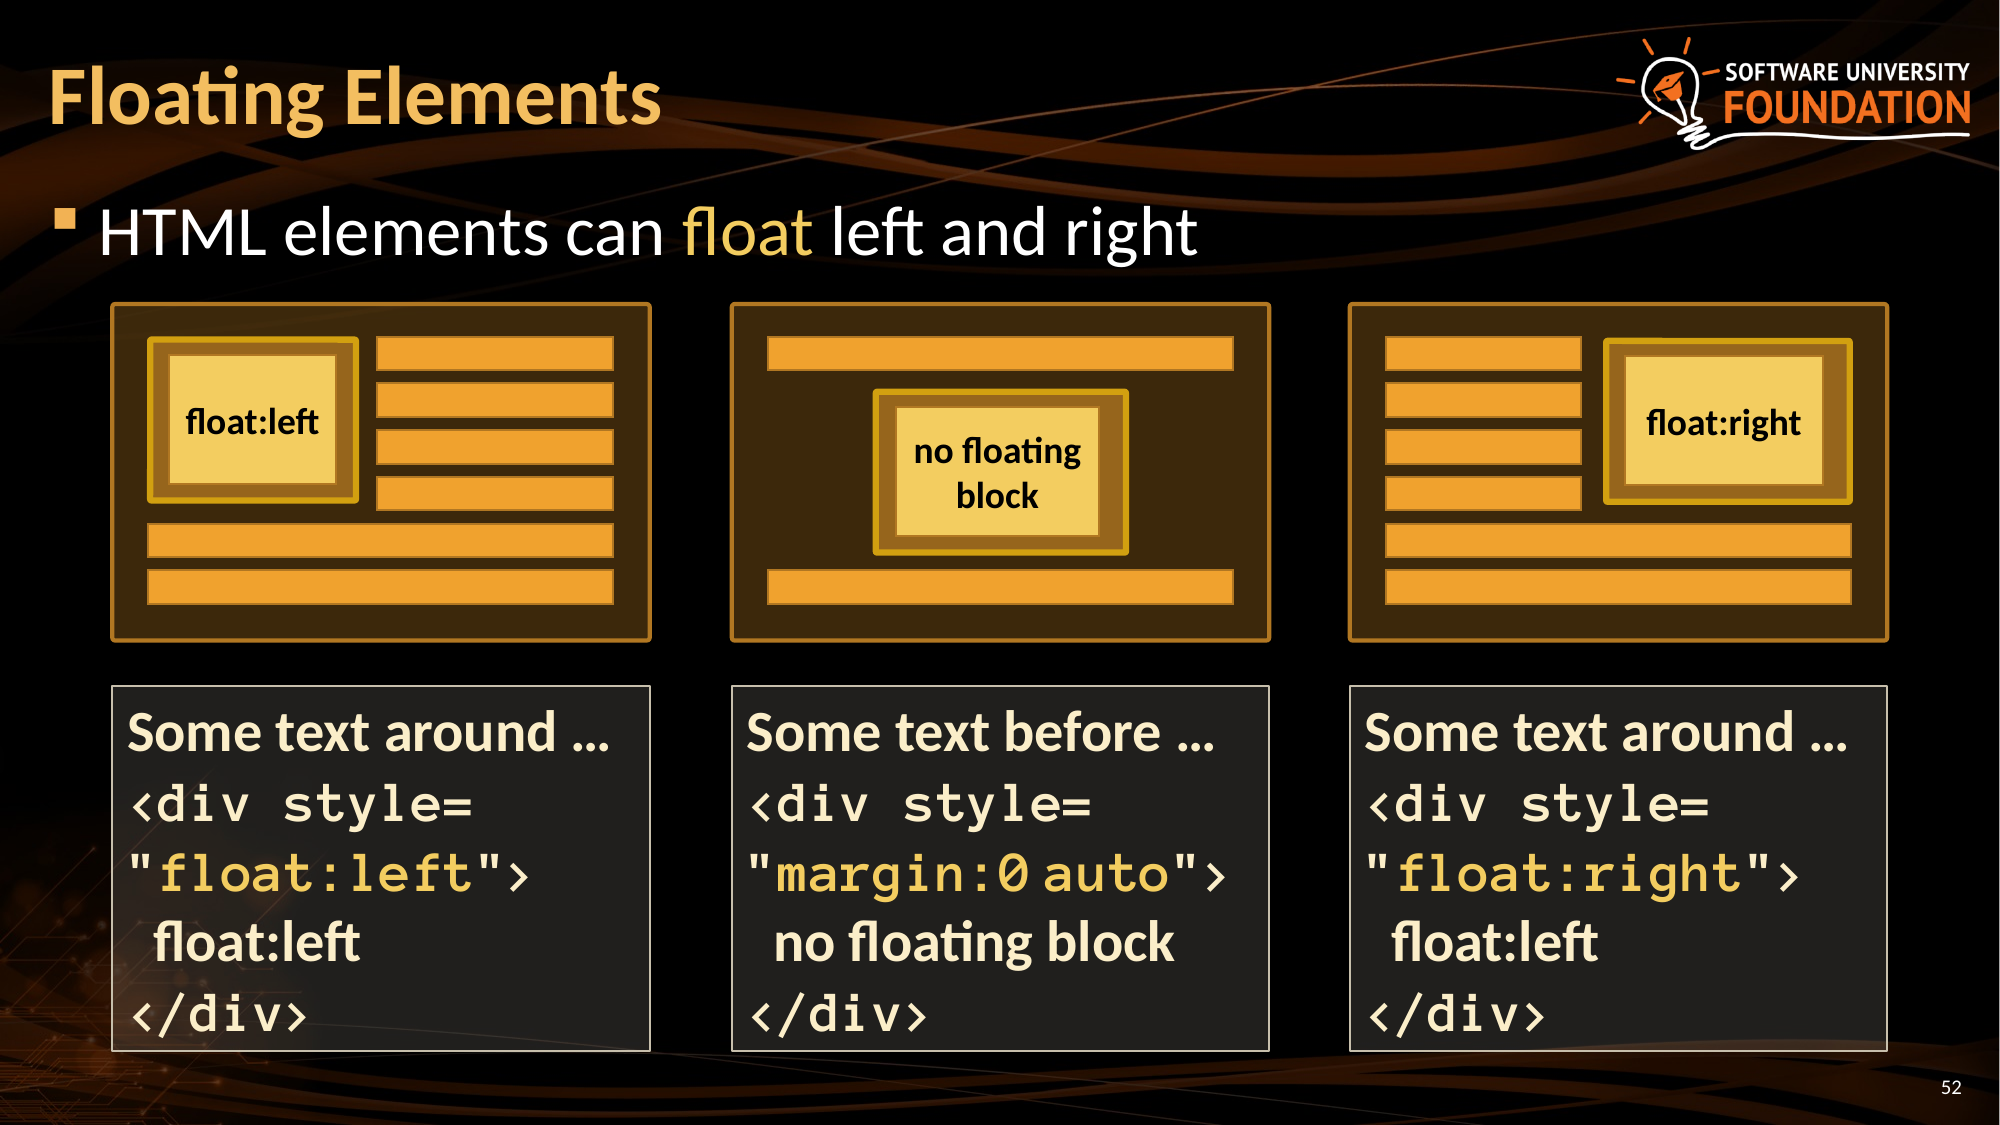

# Floating Elements
HTML elements can float left and right

float:left

no floating block

float:right

Some text around …
<div style= "float:left">
  float:left
</div>
Some text before …
<div style= "margin:0 auto">
  no floating block
</div>
Some text around …
<div style= "float:right">
  float:left
</div>
52